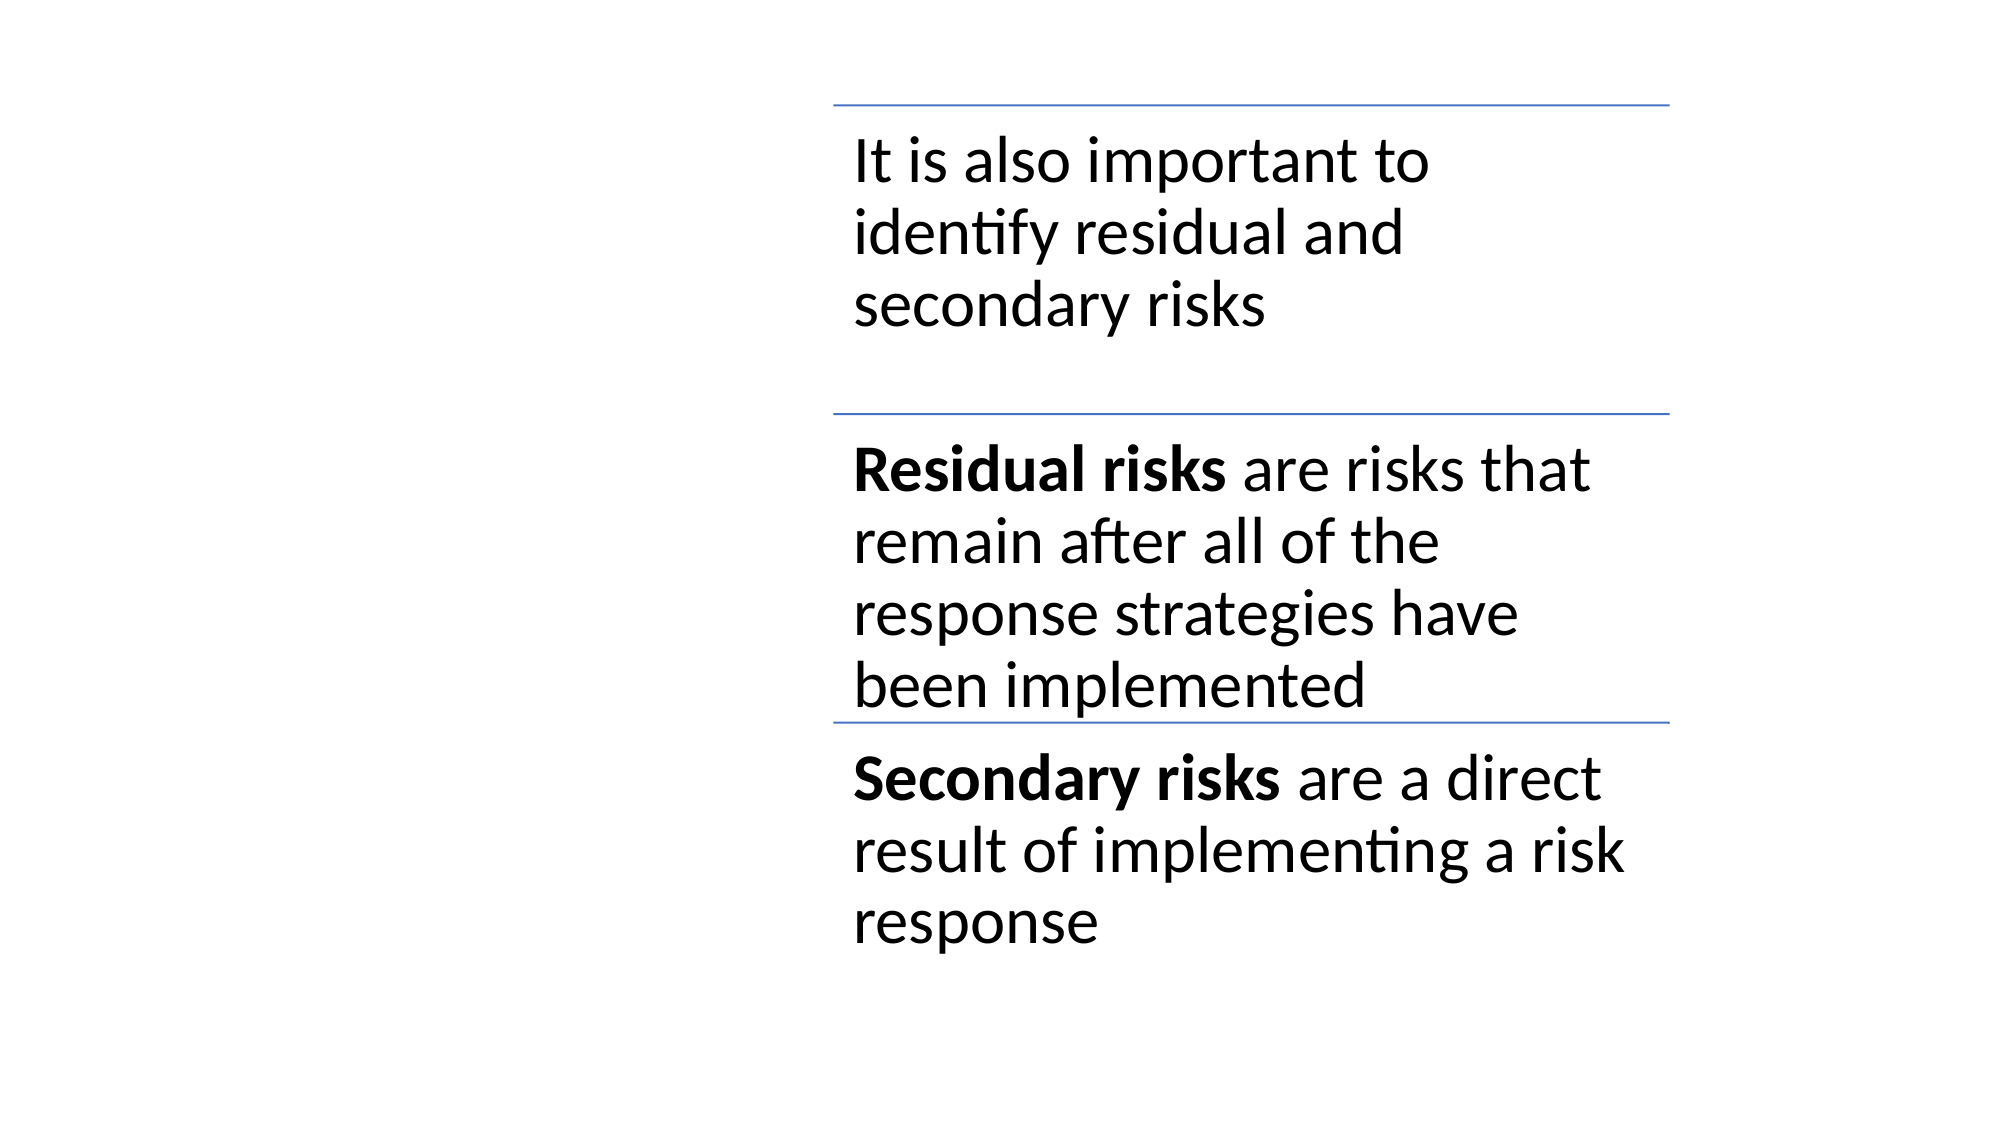

# Plan Risk Responses (T&T)
It is also important to identify residual and secondary risks
Residual risks are risks that remain after all of the response strategies have been implemented
Secondary risks are a direct result of implementing a risk response